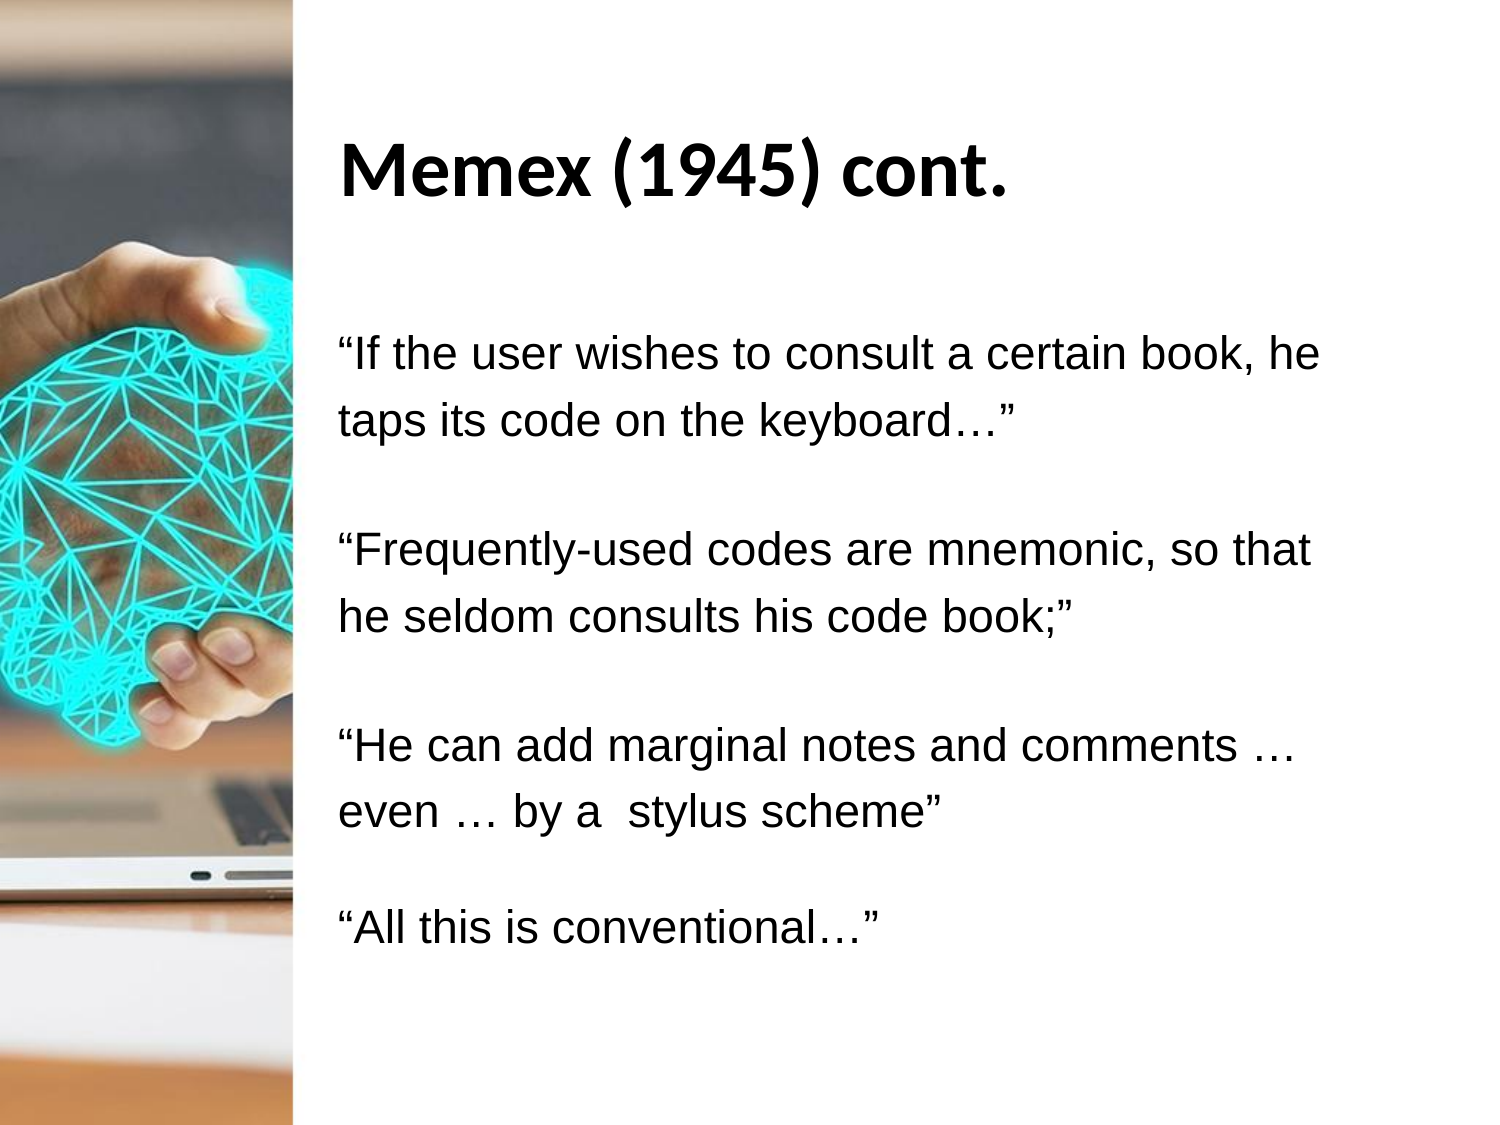

# Memex (1945) cont.
“If the user wishes to consult a certain book, he taps its code on the keyboard…”

“Frequently-used codes are mnemonic, so that he seldom consults his code book;”

“He can add marginal notes and comments … even … by a  stylus scheme”

“All this is conventional…”